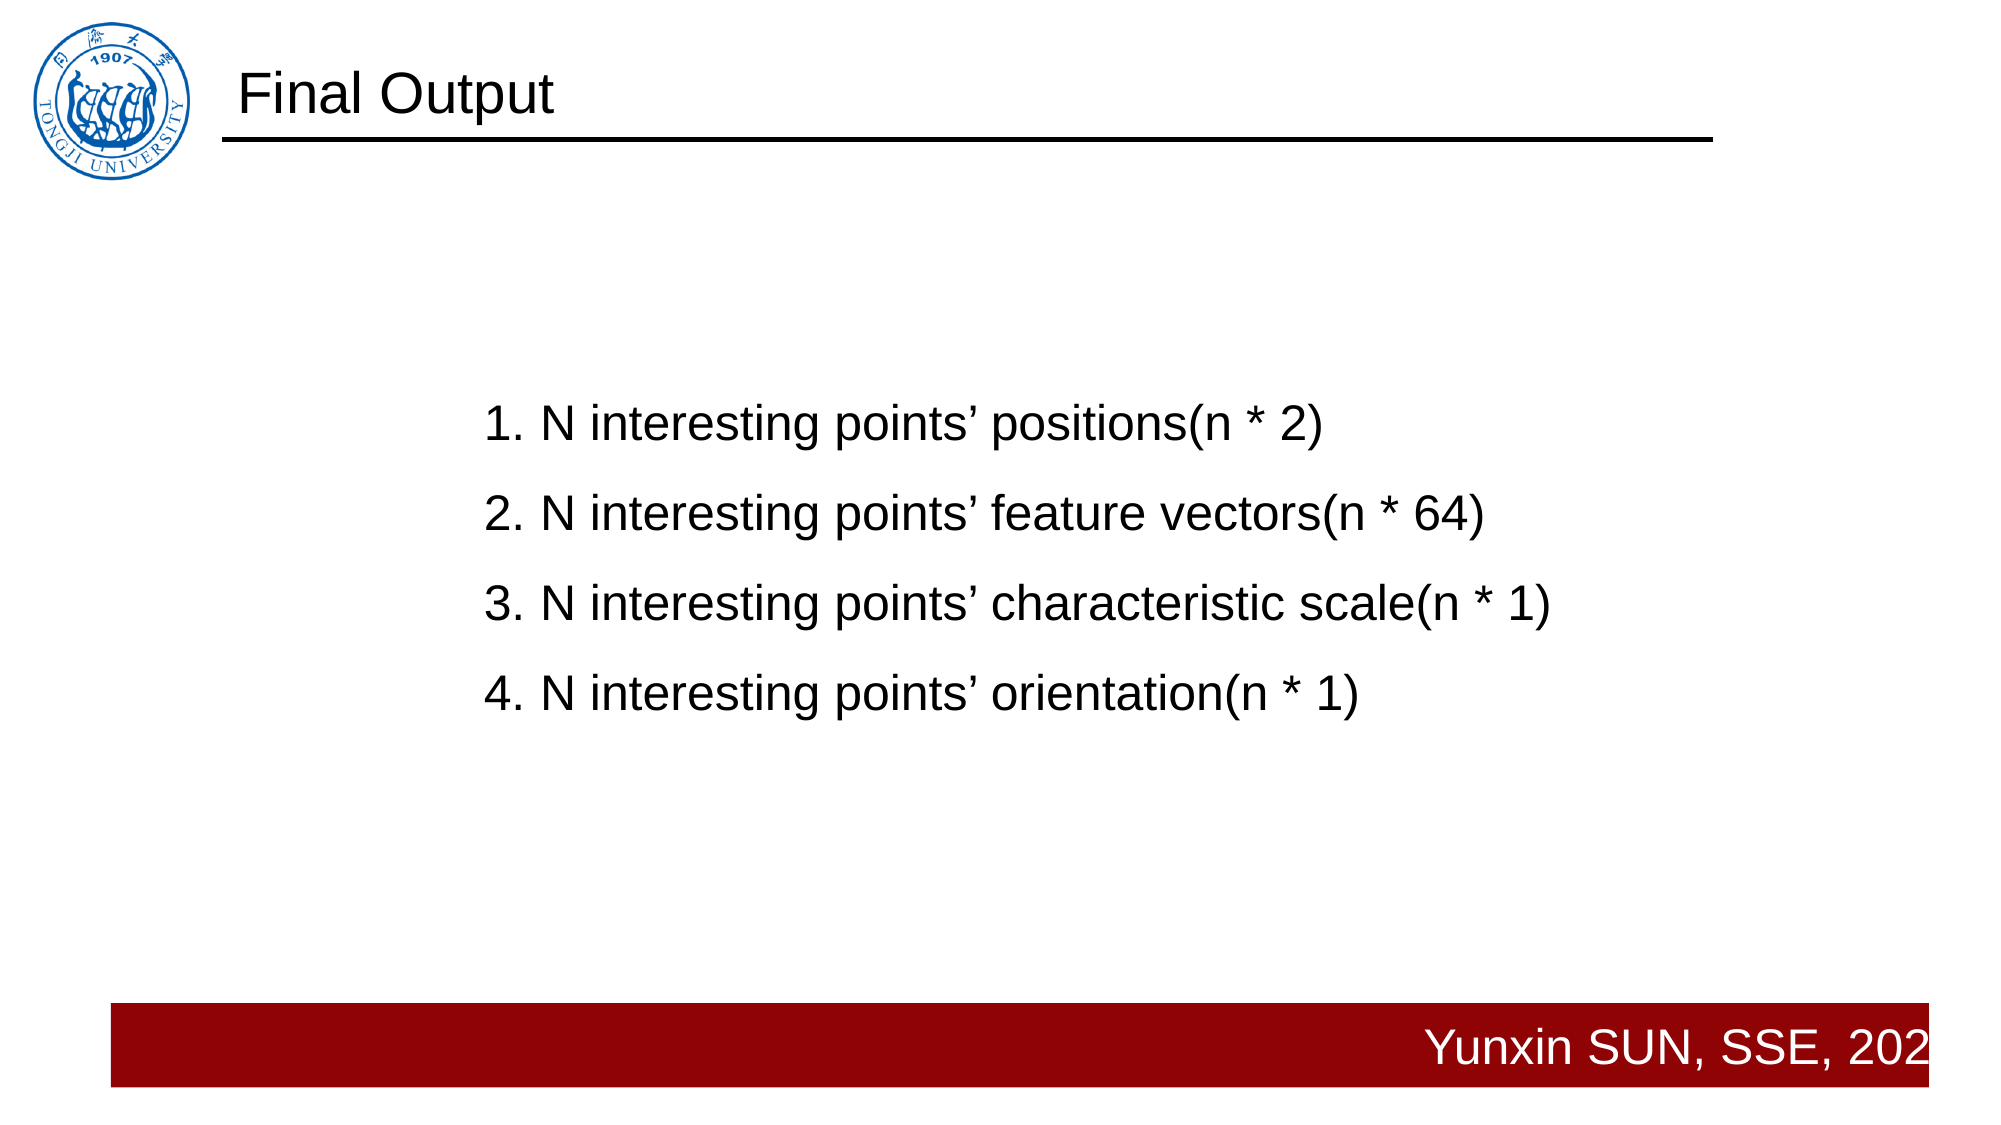

# Final Output
N interesting points’ positions(n * 2)
N interesting points’ feature vectors(n * 64)
N interesting points’ characteristic scale(n * 1)
N interesting points’ orientation(n * 1)
Yunxin SUN, SSE, 2020